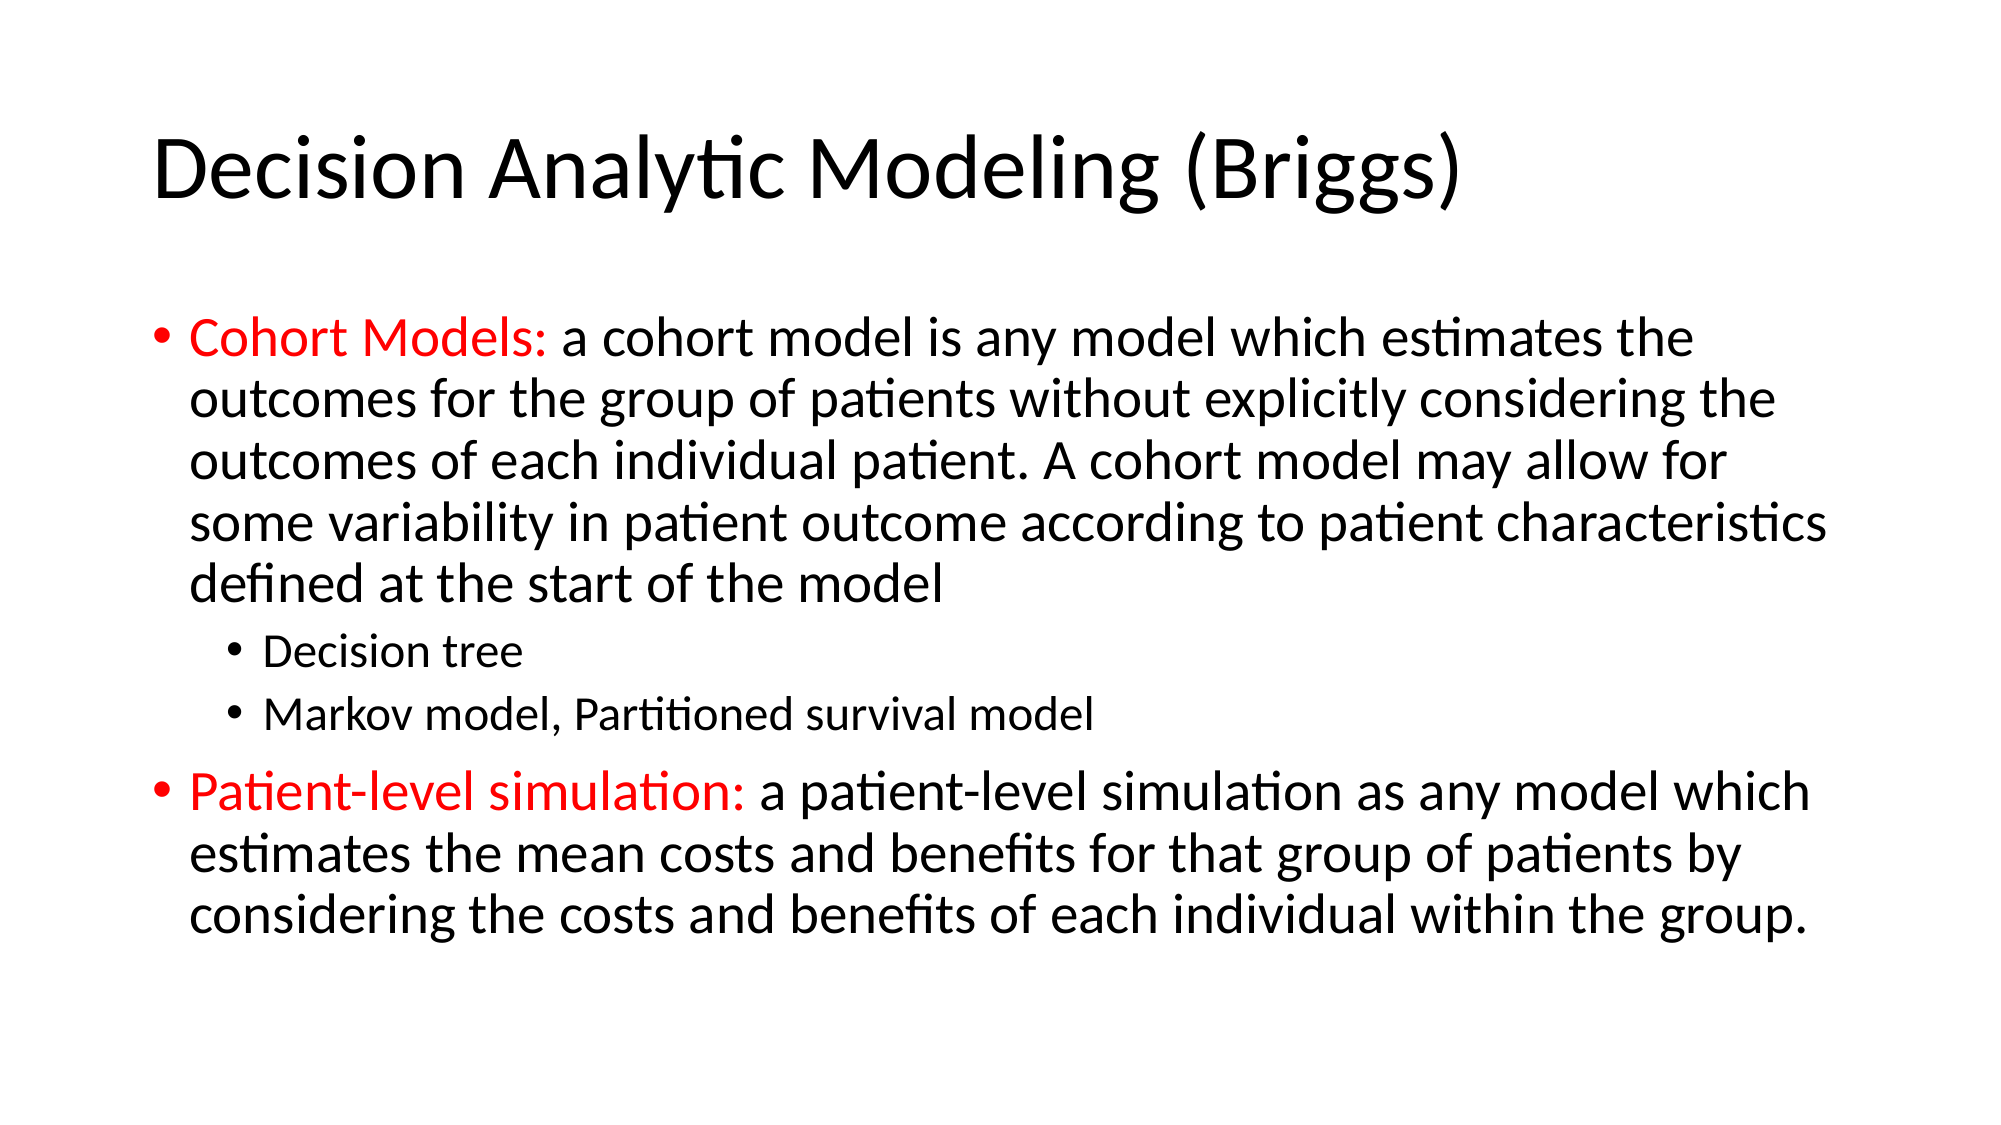

# Decision Analytic Modeling (Briggs)
Cohort Models: a cohort model is any model which estimates the outcomes for the group of patients without explicitly considering the outcomes of each individual patient. A cohort model may allow for some variability in patient outcome according to patient characteristics defined at the start of the model
Decision tree
Markov model, Partitioned survival model
Patient-level simulation: a patient-level simulation as any model which estimates the mean costs and benefits for that group of patients by considering the costs and benefits of each individual within the group.